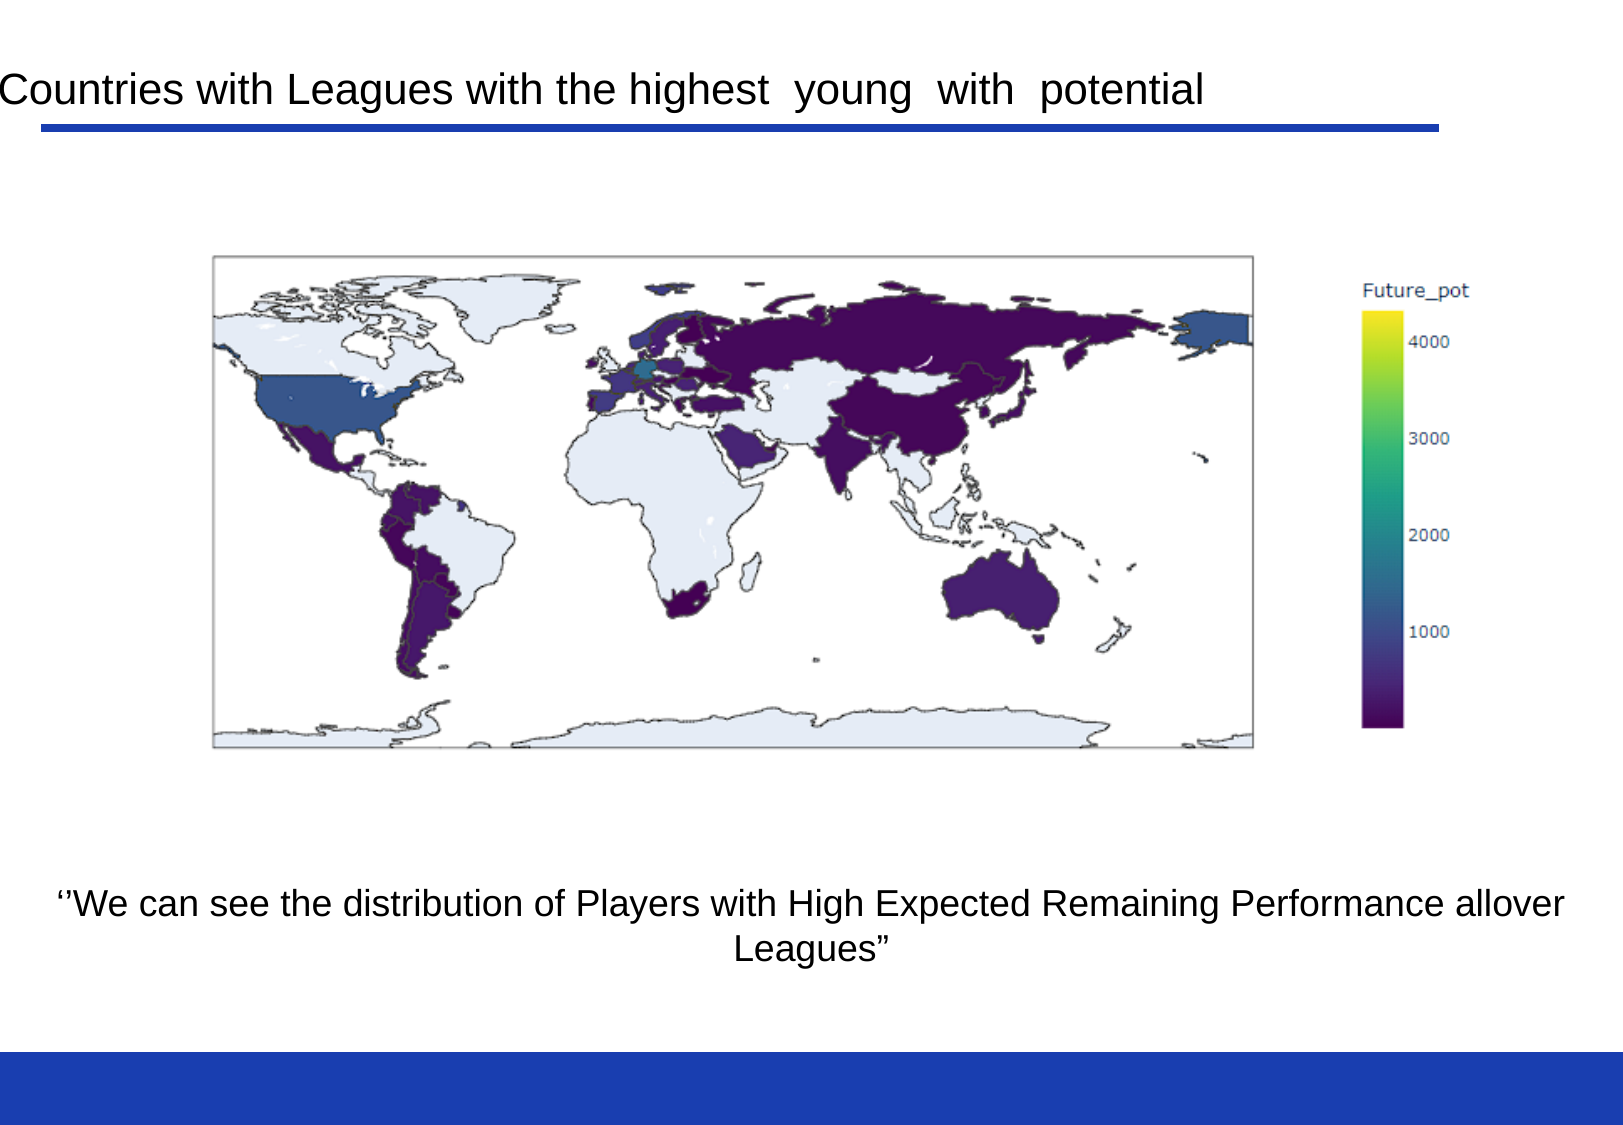

Countries with Leagues with the highest  young  with  potential

‘’We can see the distribution of Players with High Expected Remaining Performance allover Leagues”